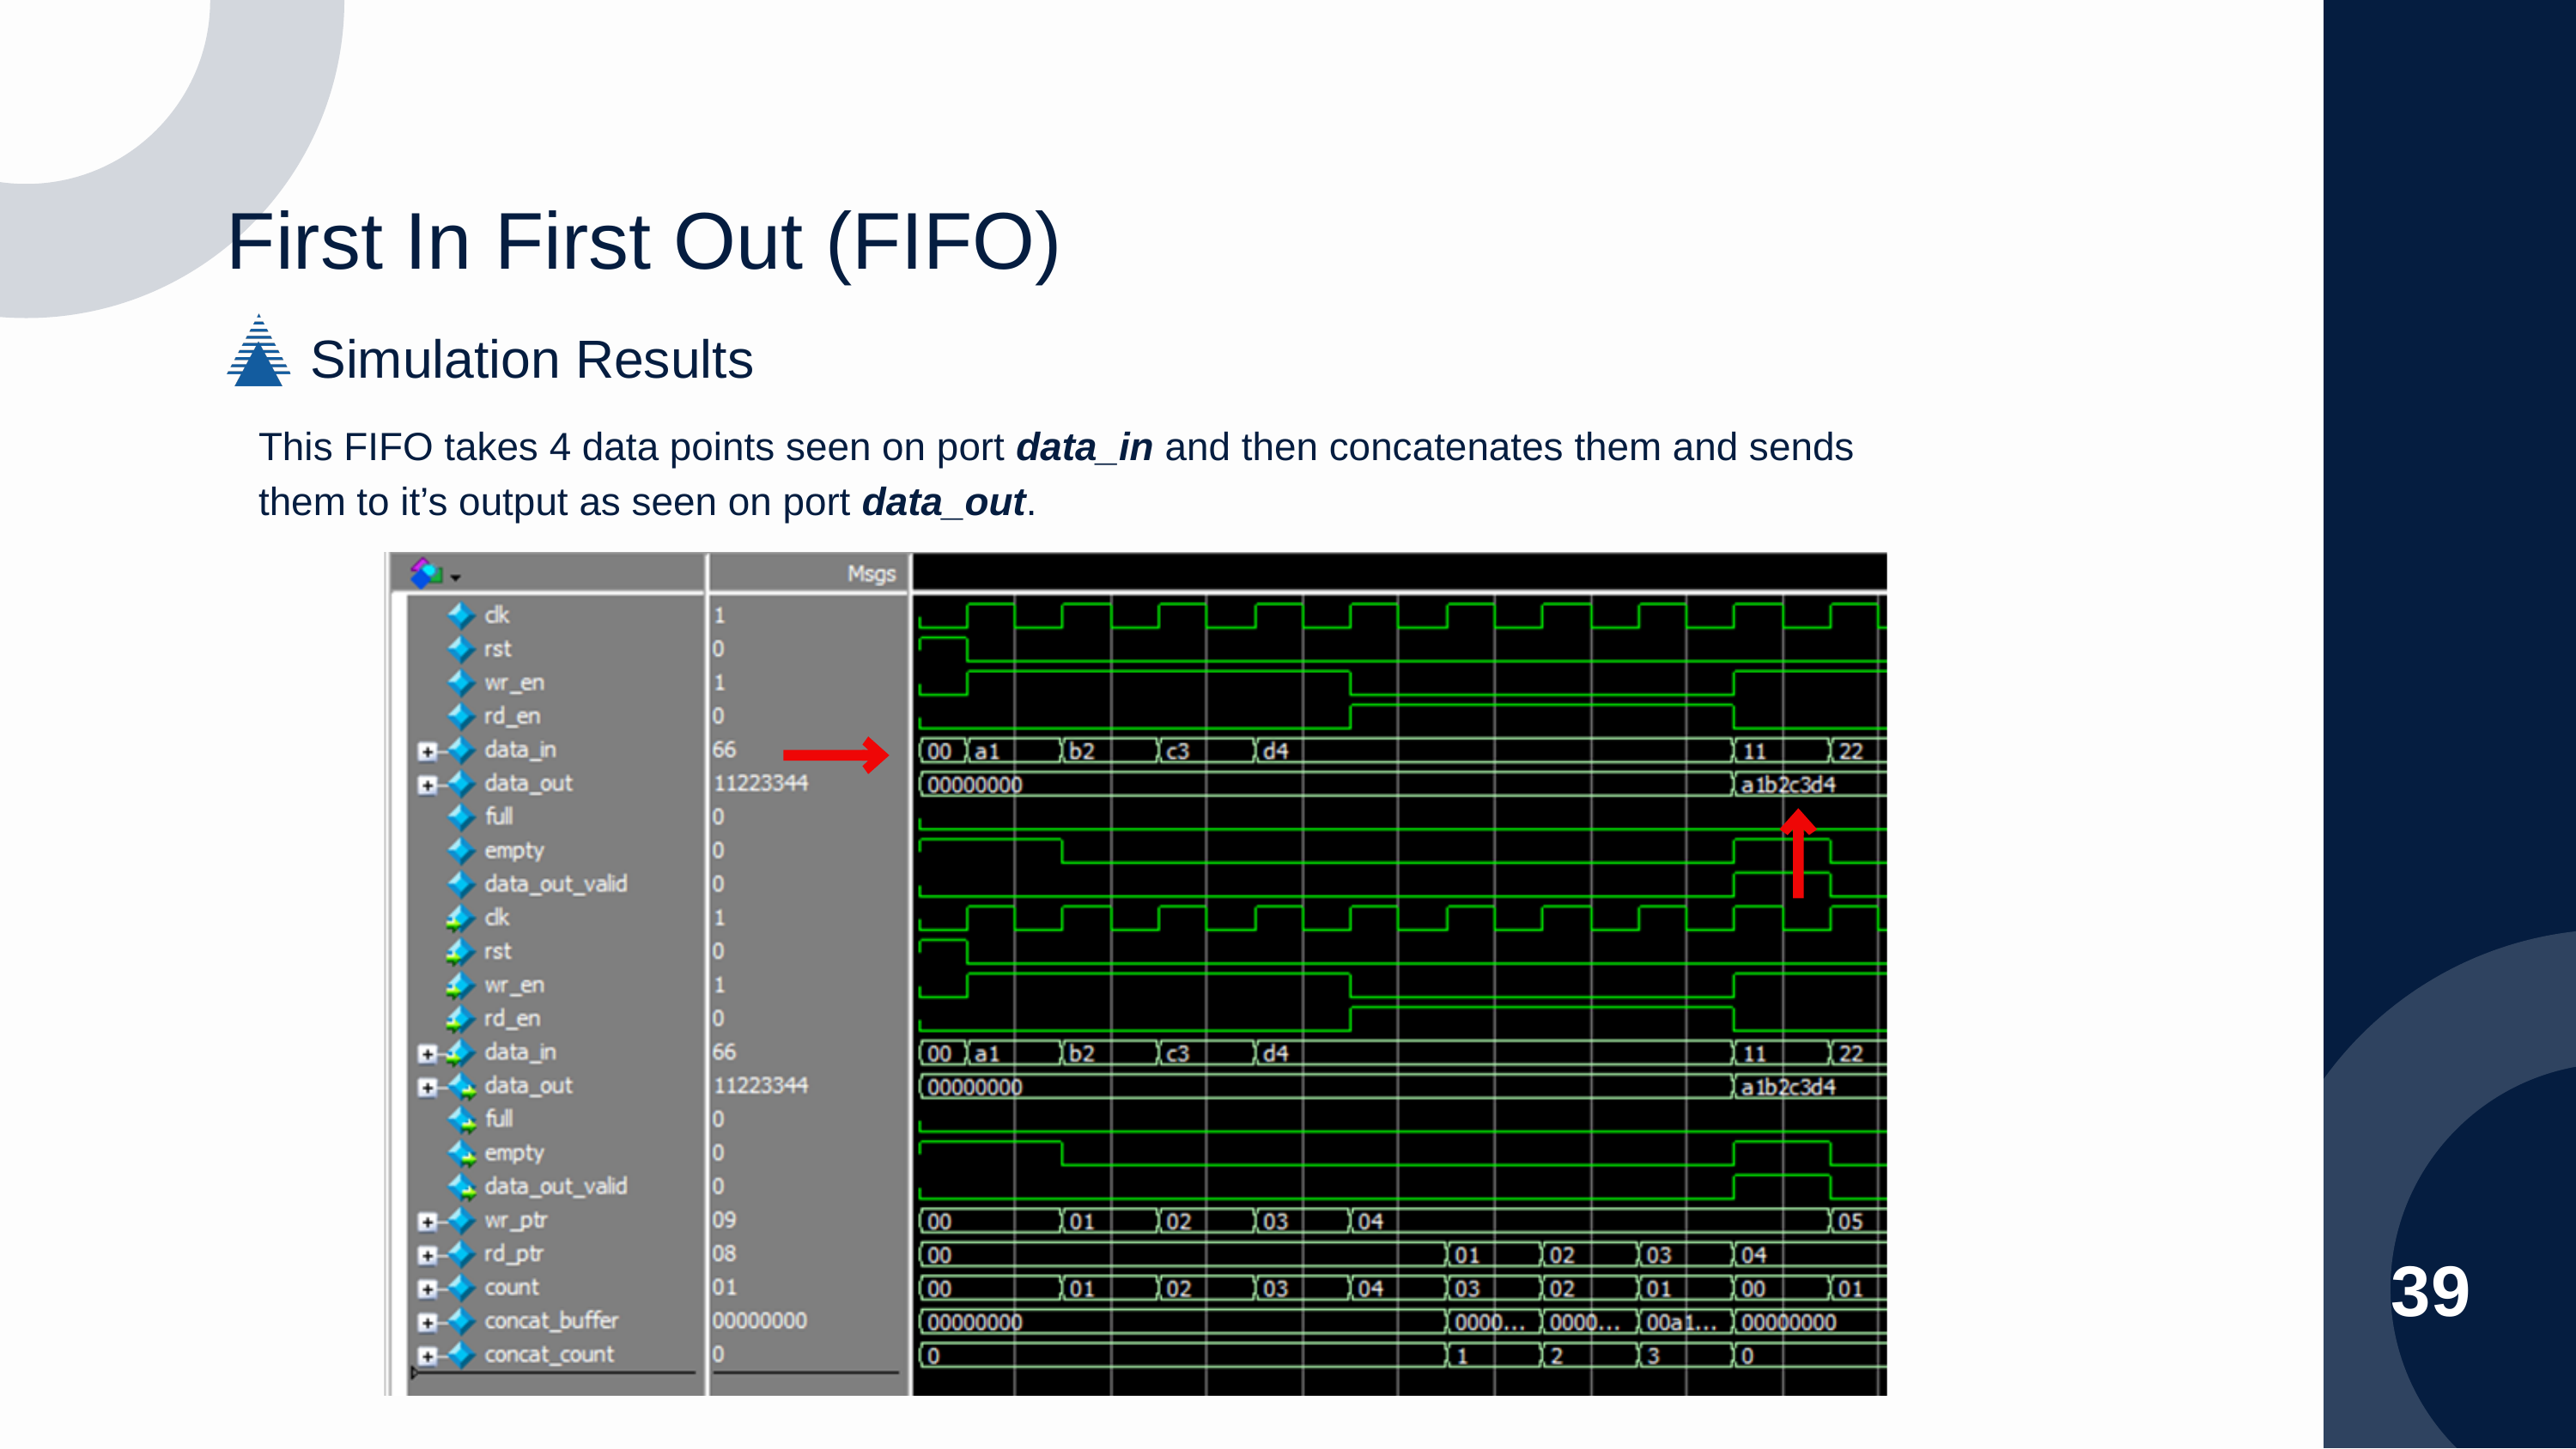

First In First Out (FIFO)
Simulation Results

This FIFO takes 4 data points seen on port data_in and then concatenates them and sends them to it’s output as seen on port data_out.

39